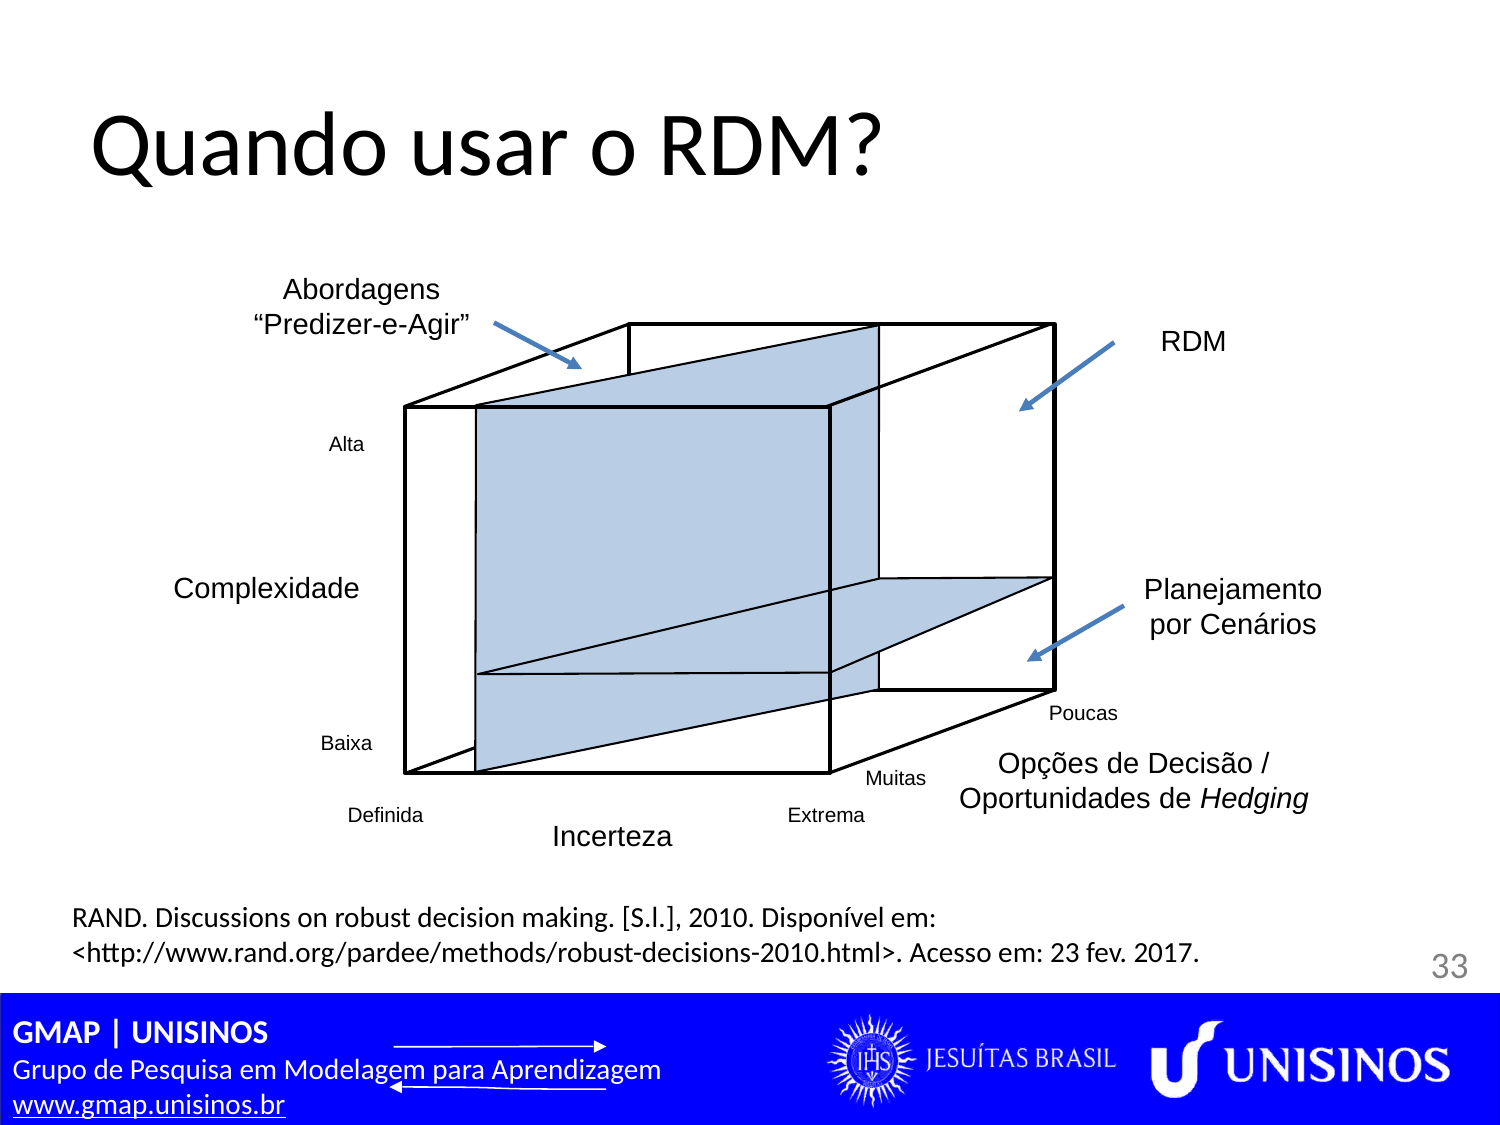

# Quando usar o RDM?
Abordagens “Predizer-e-Agir”
RDM

Alta
Complexidade
Planejamento por Cenários

Poucas
Baixa
Opções de Decisão / Oportunidades de Hedging
Muitas
Definida
Extrema
Incerteza
RAND. Discussions on robust decision making. [S.l.], 2010. Disponível em: <http://www.rand.org/pardee/methods/robust-decisions-2010.html>. Acesso em: 23 fev. 2017.